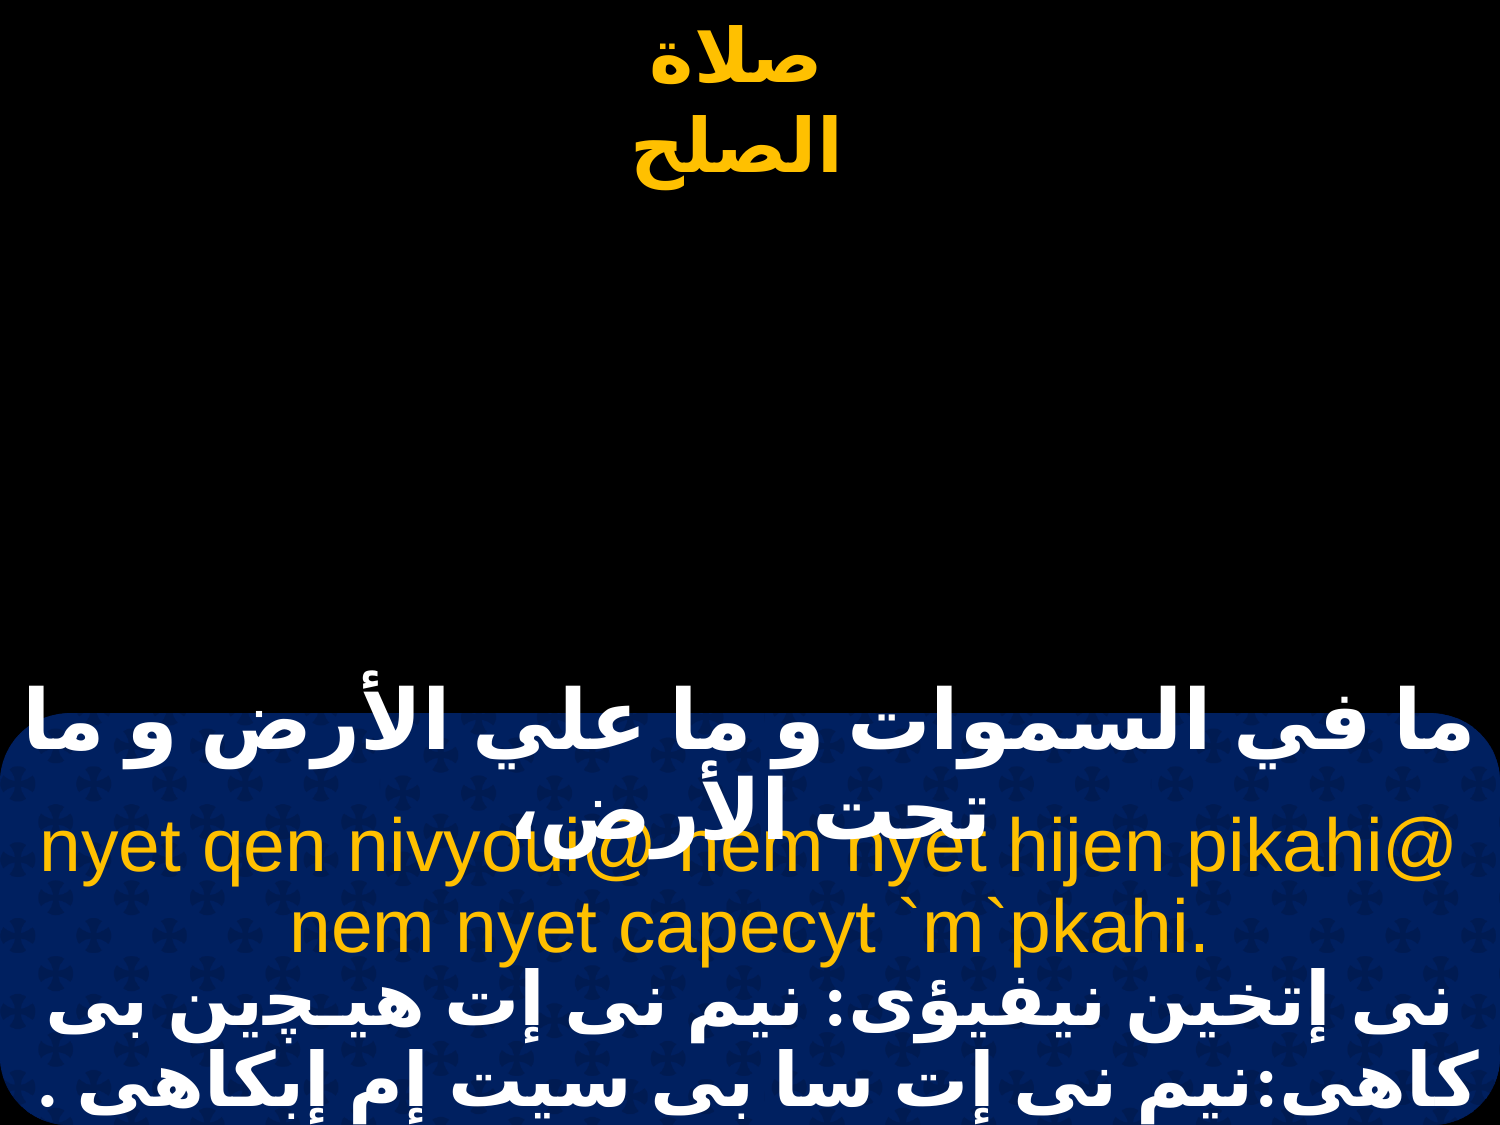

#
ما في السموات و ما علي الأرض و ما تحت الأرض،
nyet qen nivyoui@ nem nyet hijen pikahi@ nem nyet capecyt `m`pkahi.
نى إتخين نيفيؤى: نيم نى إت هيـﭽين بى كاهى:نيم نى إت سا بى سيت إم إبكاهى .